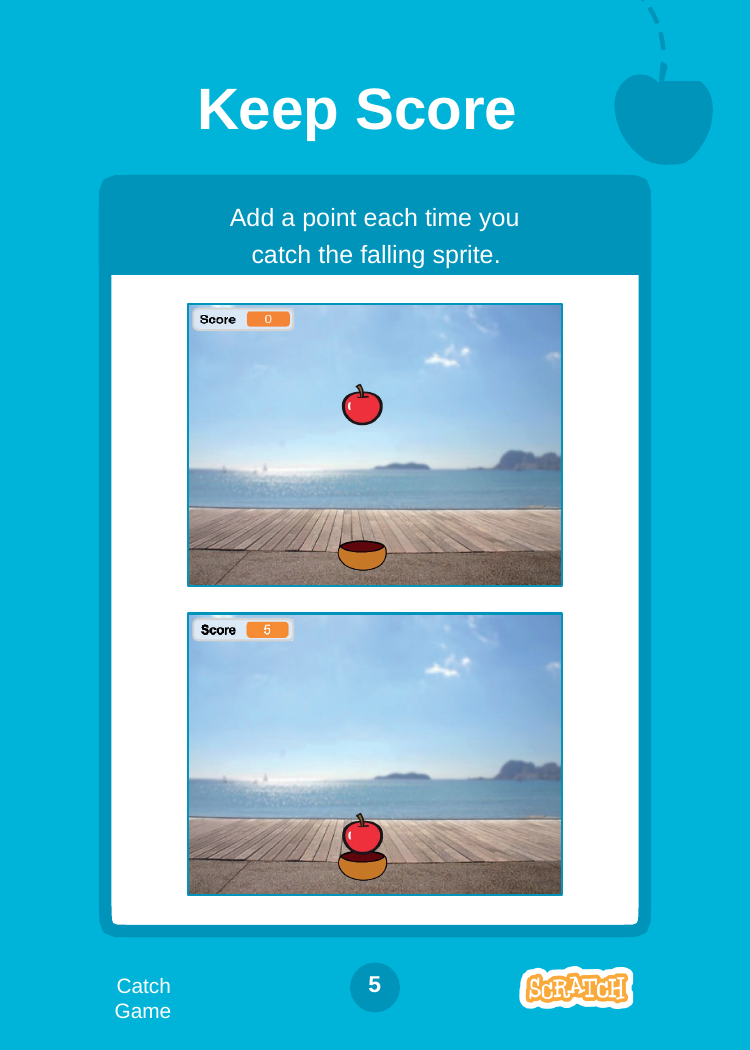

# Keep Score

Add a point each time you  catch the falling sprite.

5
Catch Game